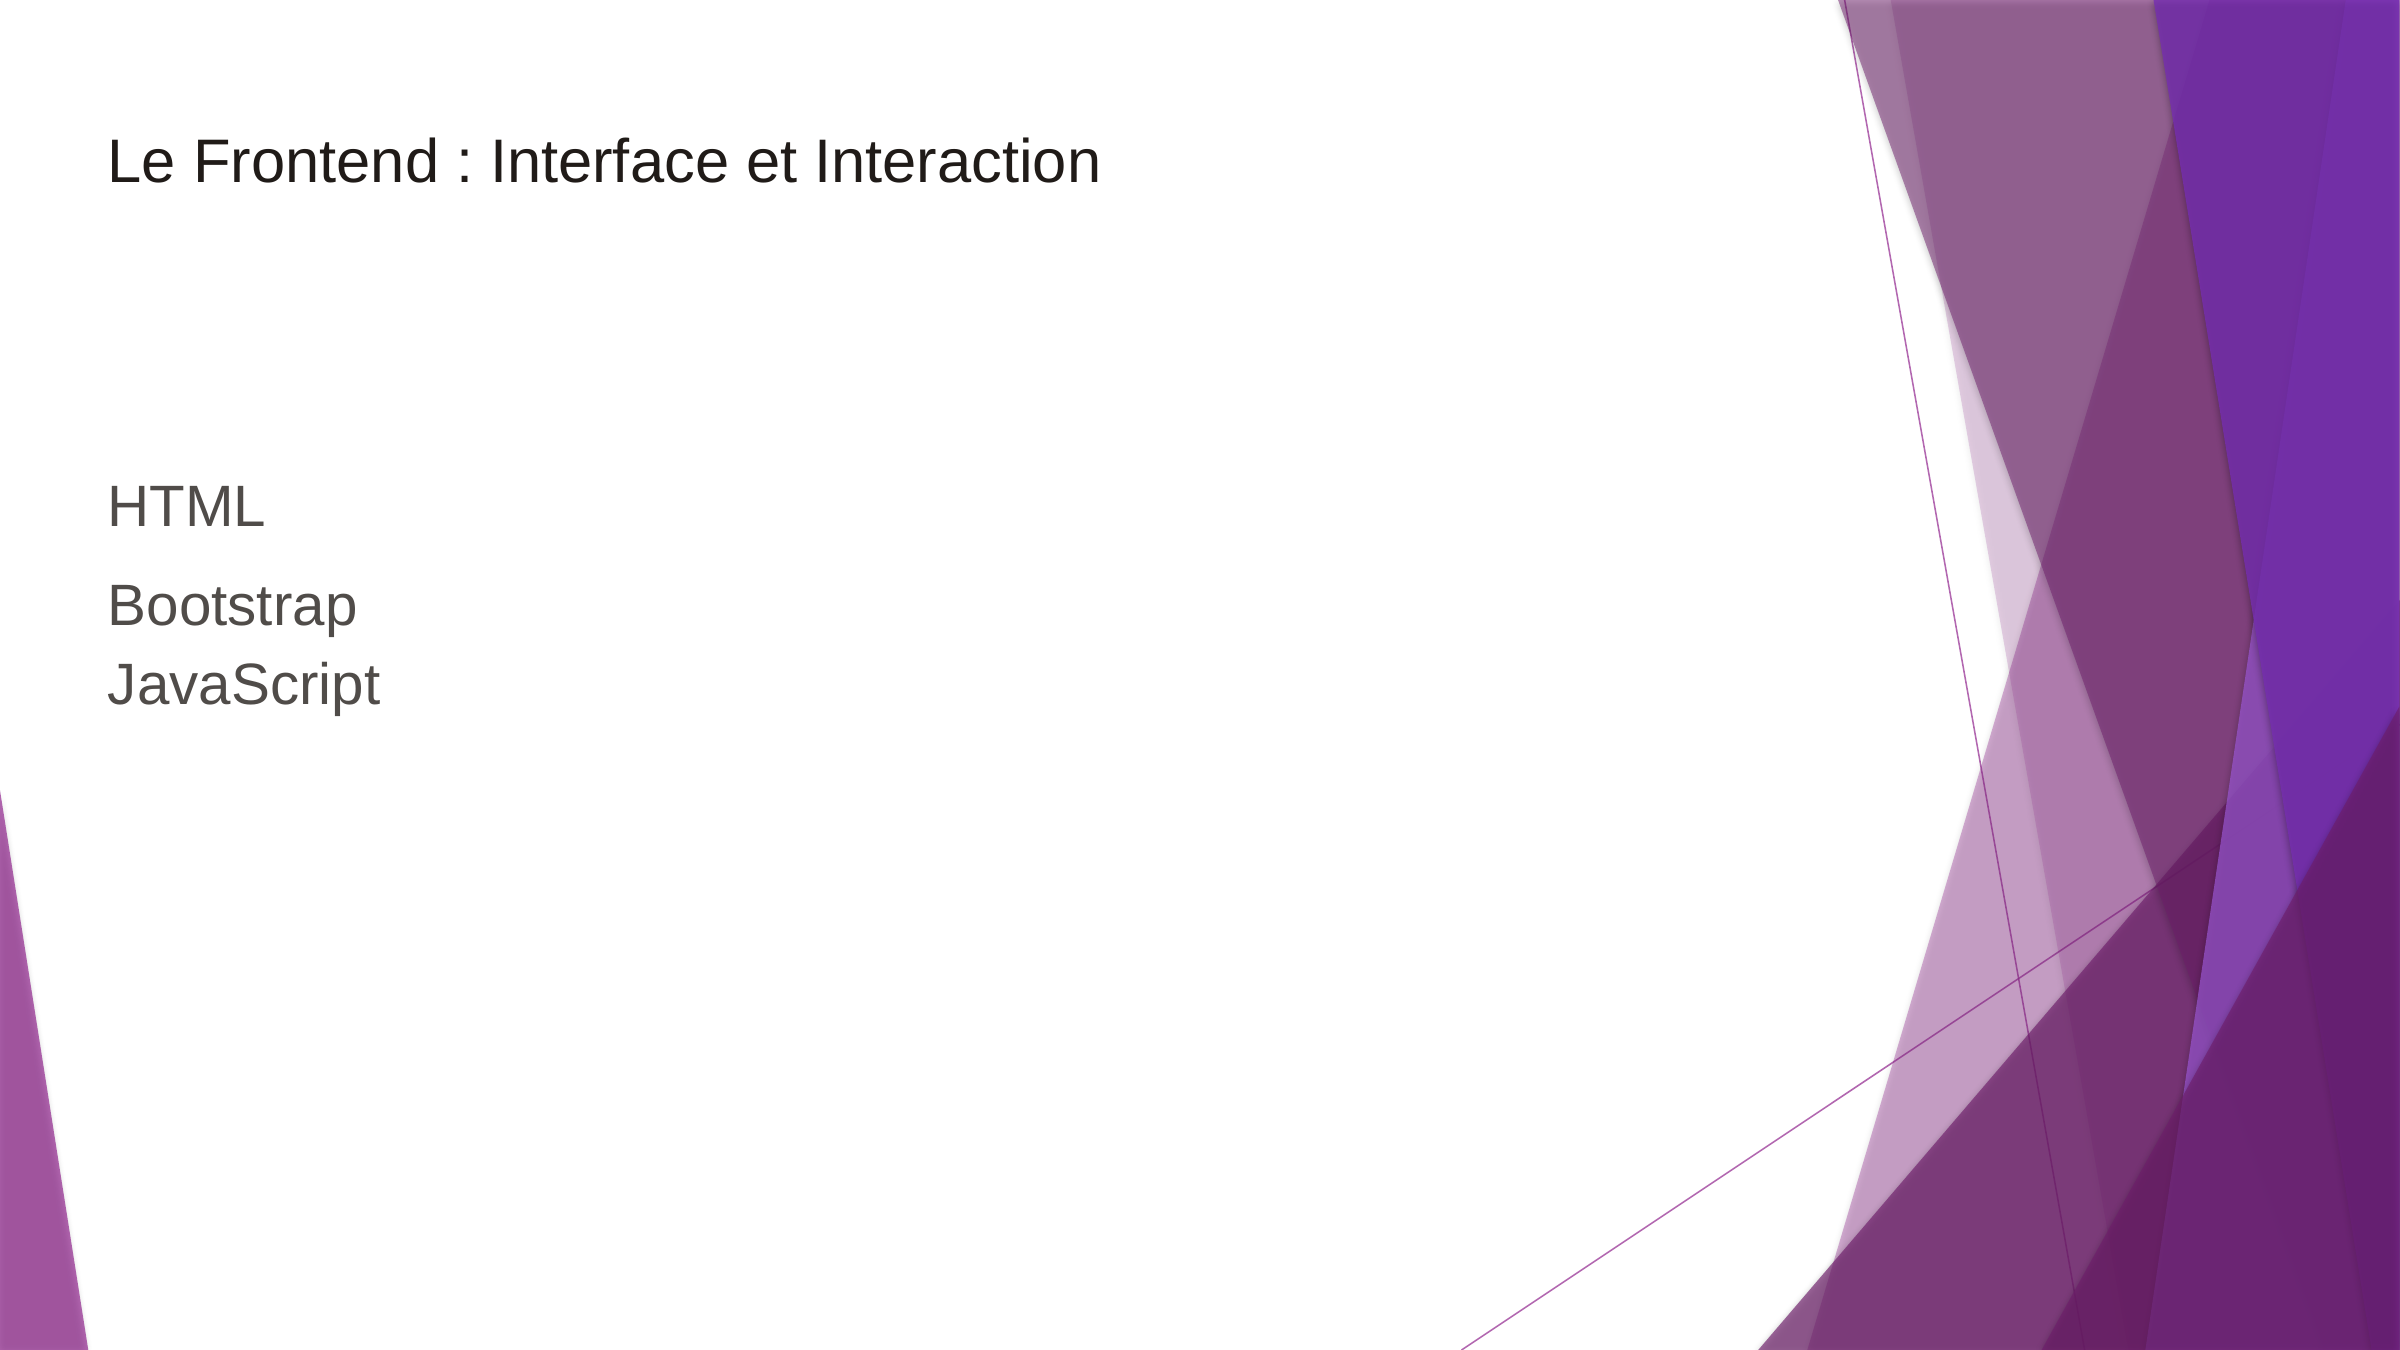

Le Frontend : Interface et Interaction

HTML

Bootstrap
JavaScript